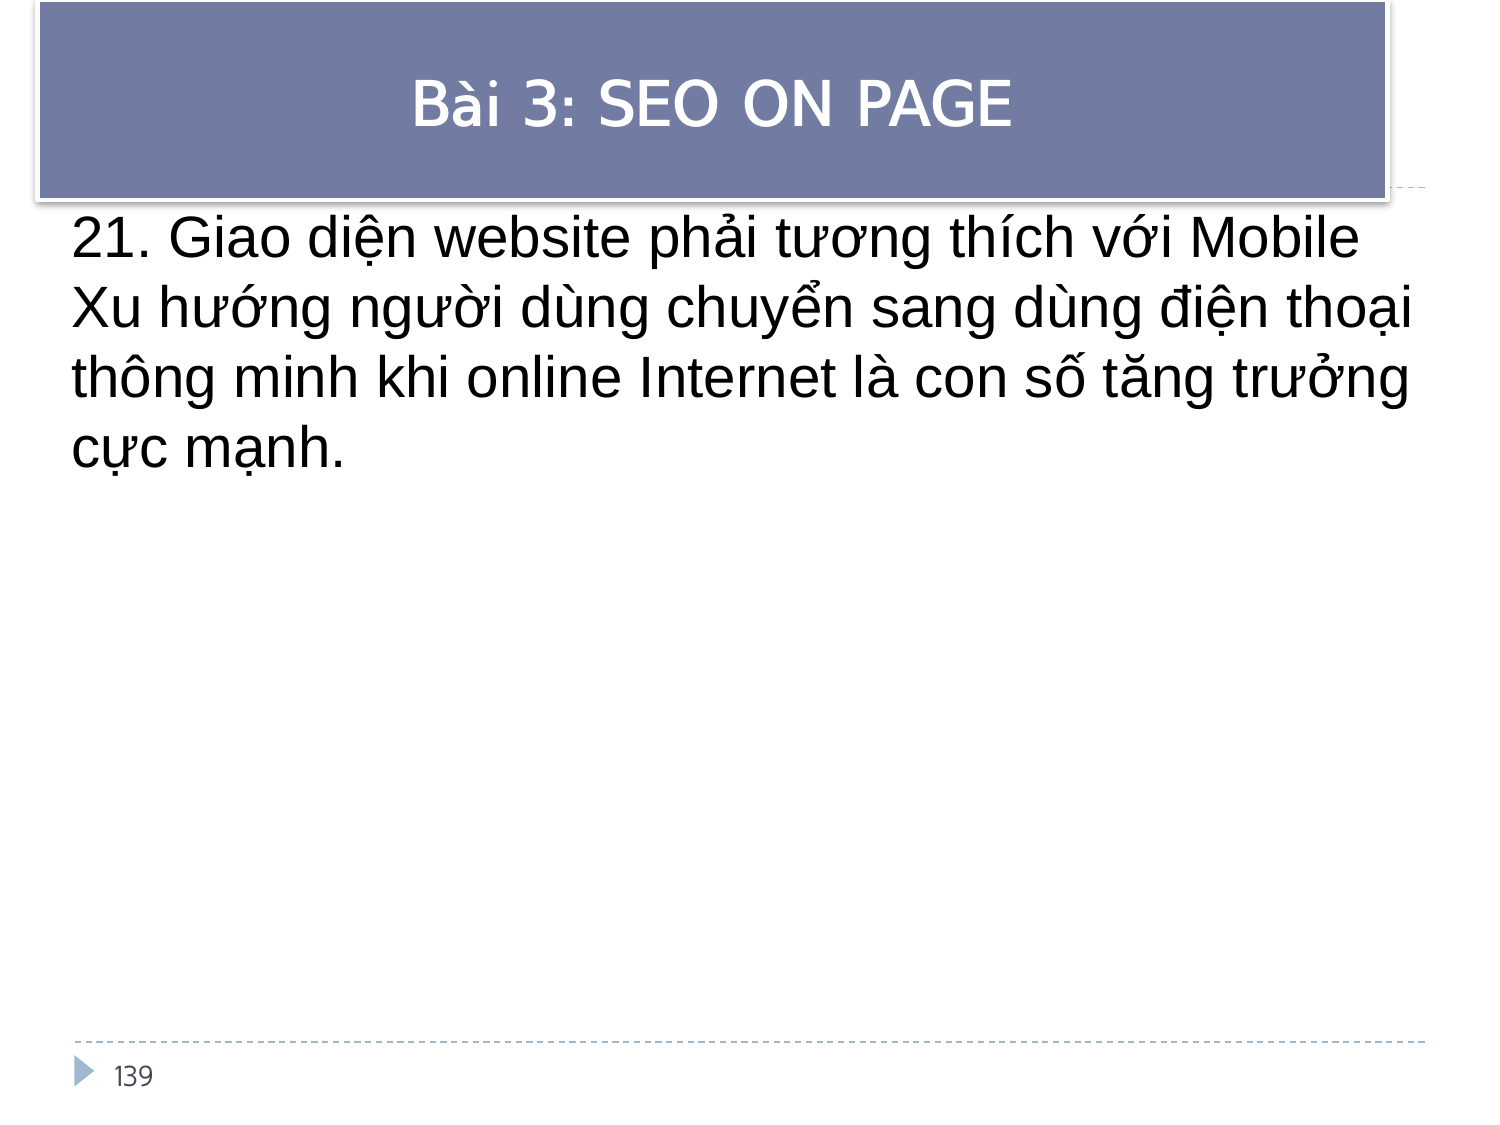

# Bài 3: SEO ON PAGE
21. Giao diện website phải tương thích với Mobile
Xu hướng người dùng chuyển sang dùng điện thoại thông minh khi online Internet là con số tăng trưởng cực mạnh.

139